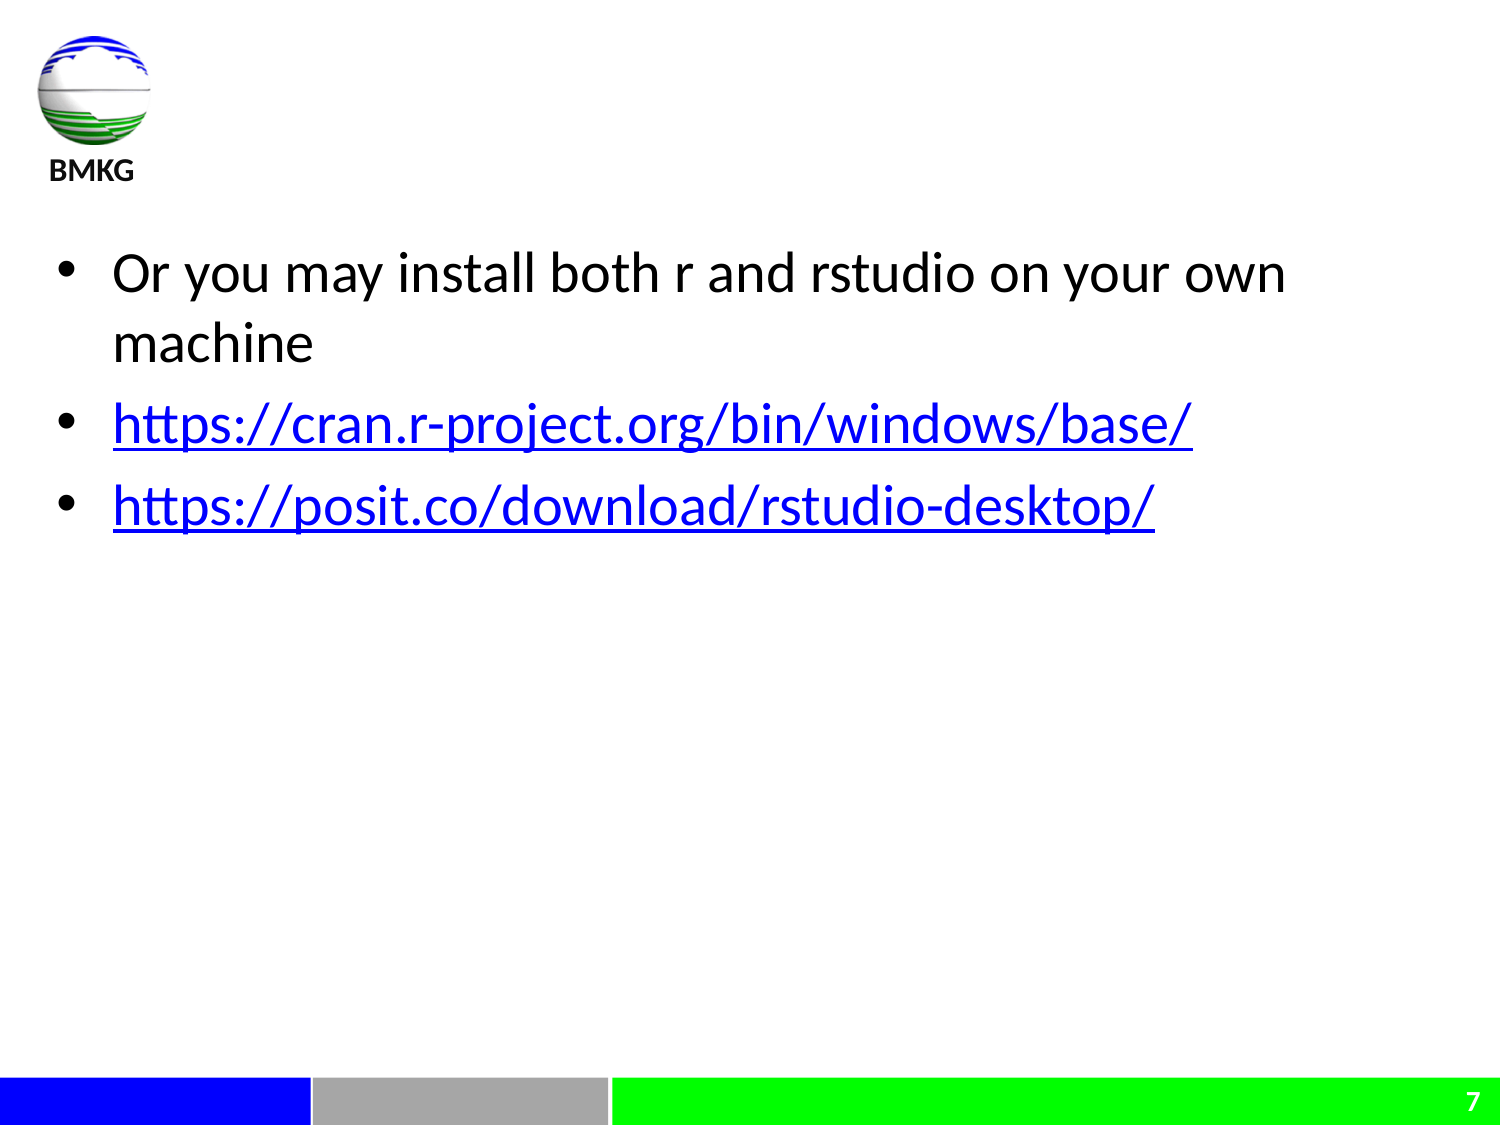

#
Or you may install both r and rstudio on your own machine
https://cran.r-project.org/bin/windows/base/
https://posit.co/download/rstudio-desktop/